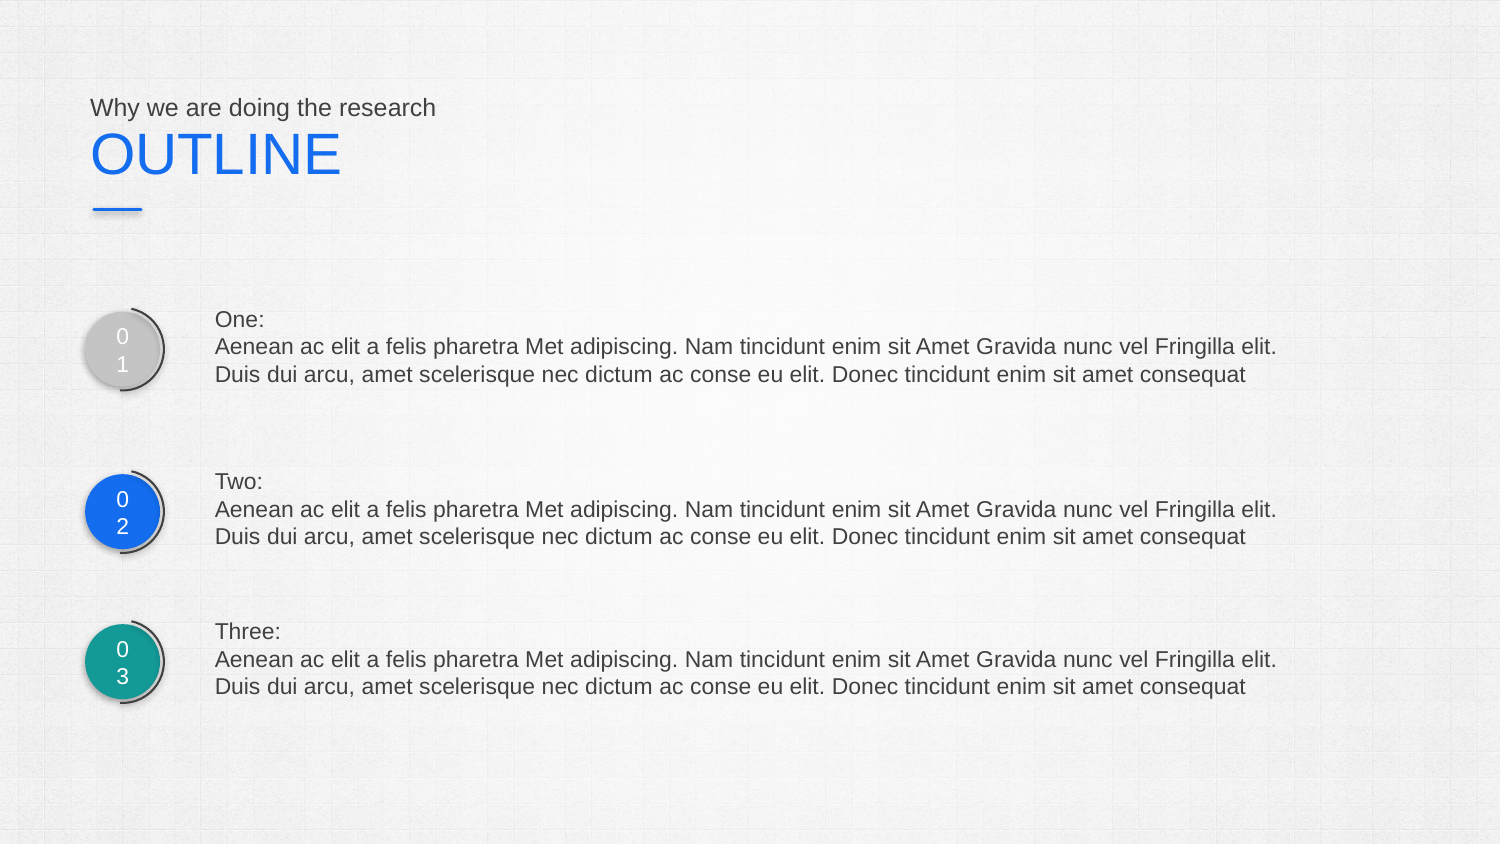

# OUTLINE
Why we are doing the research
One:
Aenean ac elit a felis pharetra Met adipiscing. Nam tincidunt enim sit Amet Gravida nunc vel Fringilla elit. Duis dui arcu, amet scelerisque nec dictum ac conse eu elit. Donec tincidunt enim sit amet consequat

01
Two:
Aenean ac elit a felis pharetra Met adipiscing. Nam tincidunt enim sit Amet Gravida nunc vel Fringilla elit. Duis dui arcu, amet scelerisque nec dictum ac conse eu elit. Donec tincidunt enim sit amet consequat

02
Three:
Aenean ac elit a felis pharetra Met adipiscing. Nam tincidunt enim sit Amet Gravida nunc vel Fringilla elit. Duis dui arcu, amet scelerisque nec dictum ac conse eu elit. Donec tincidunt enim sit amet consequat

03